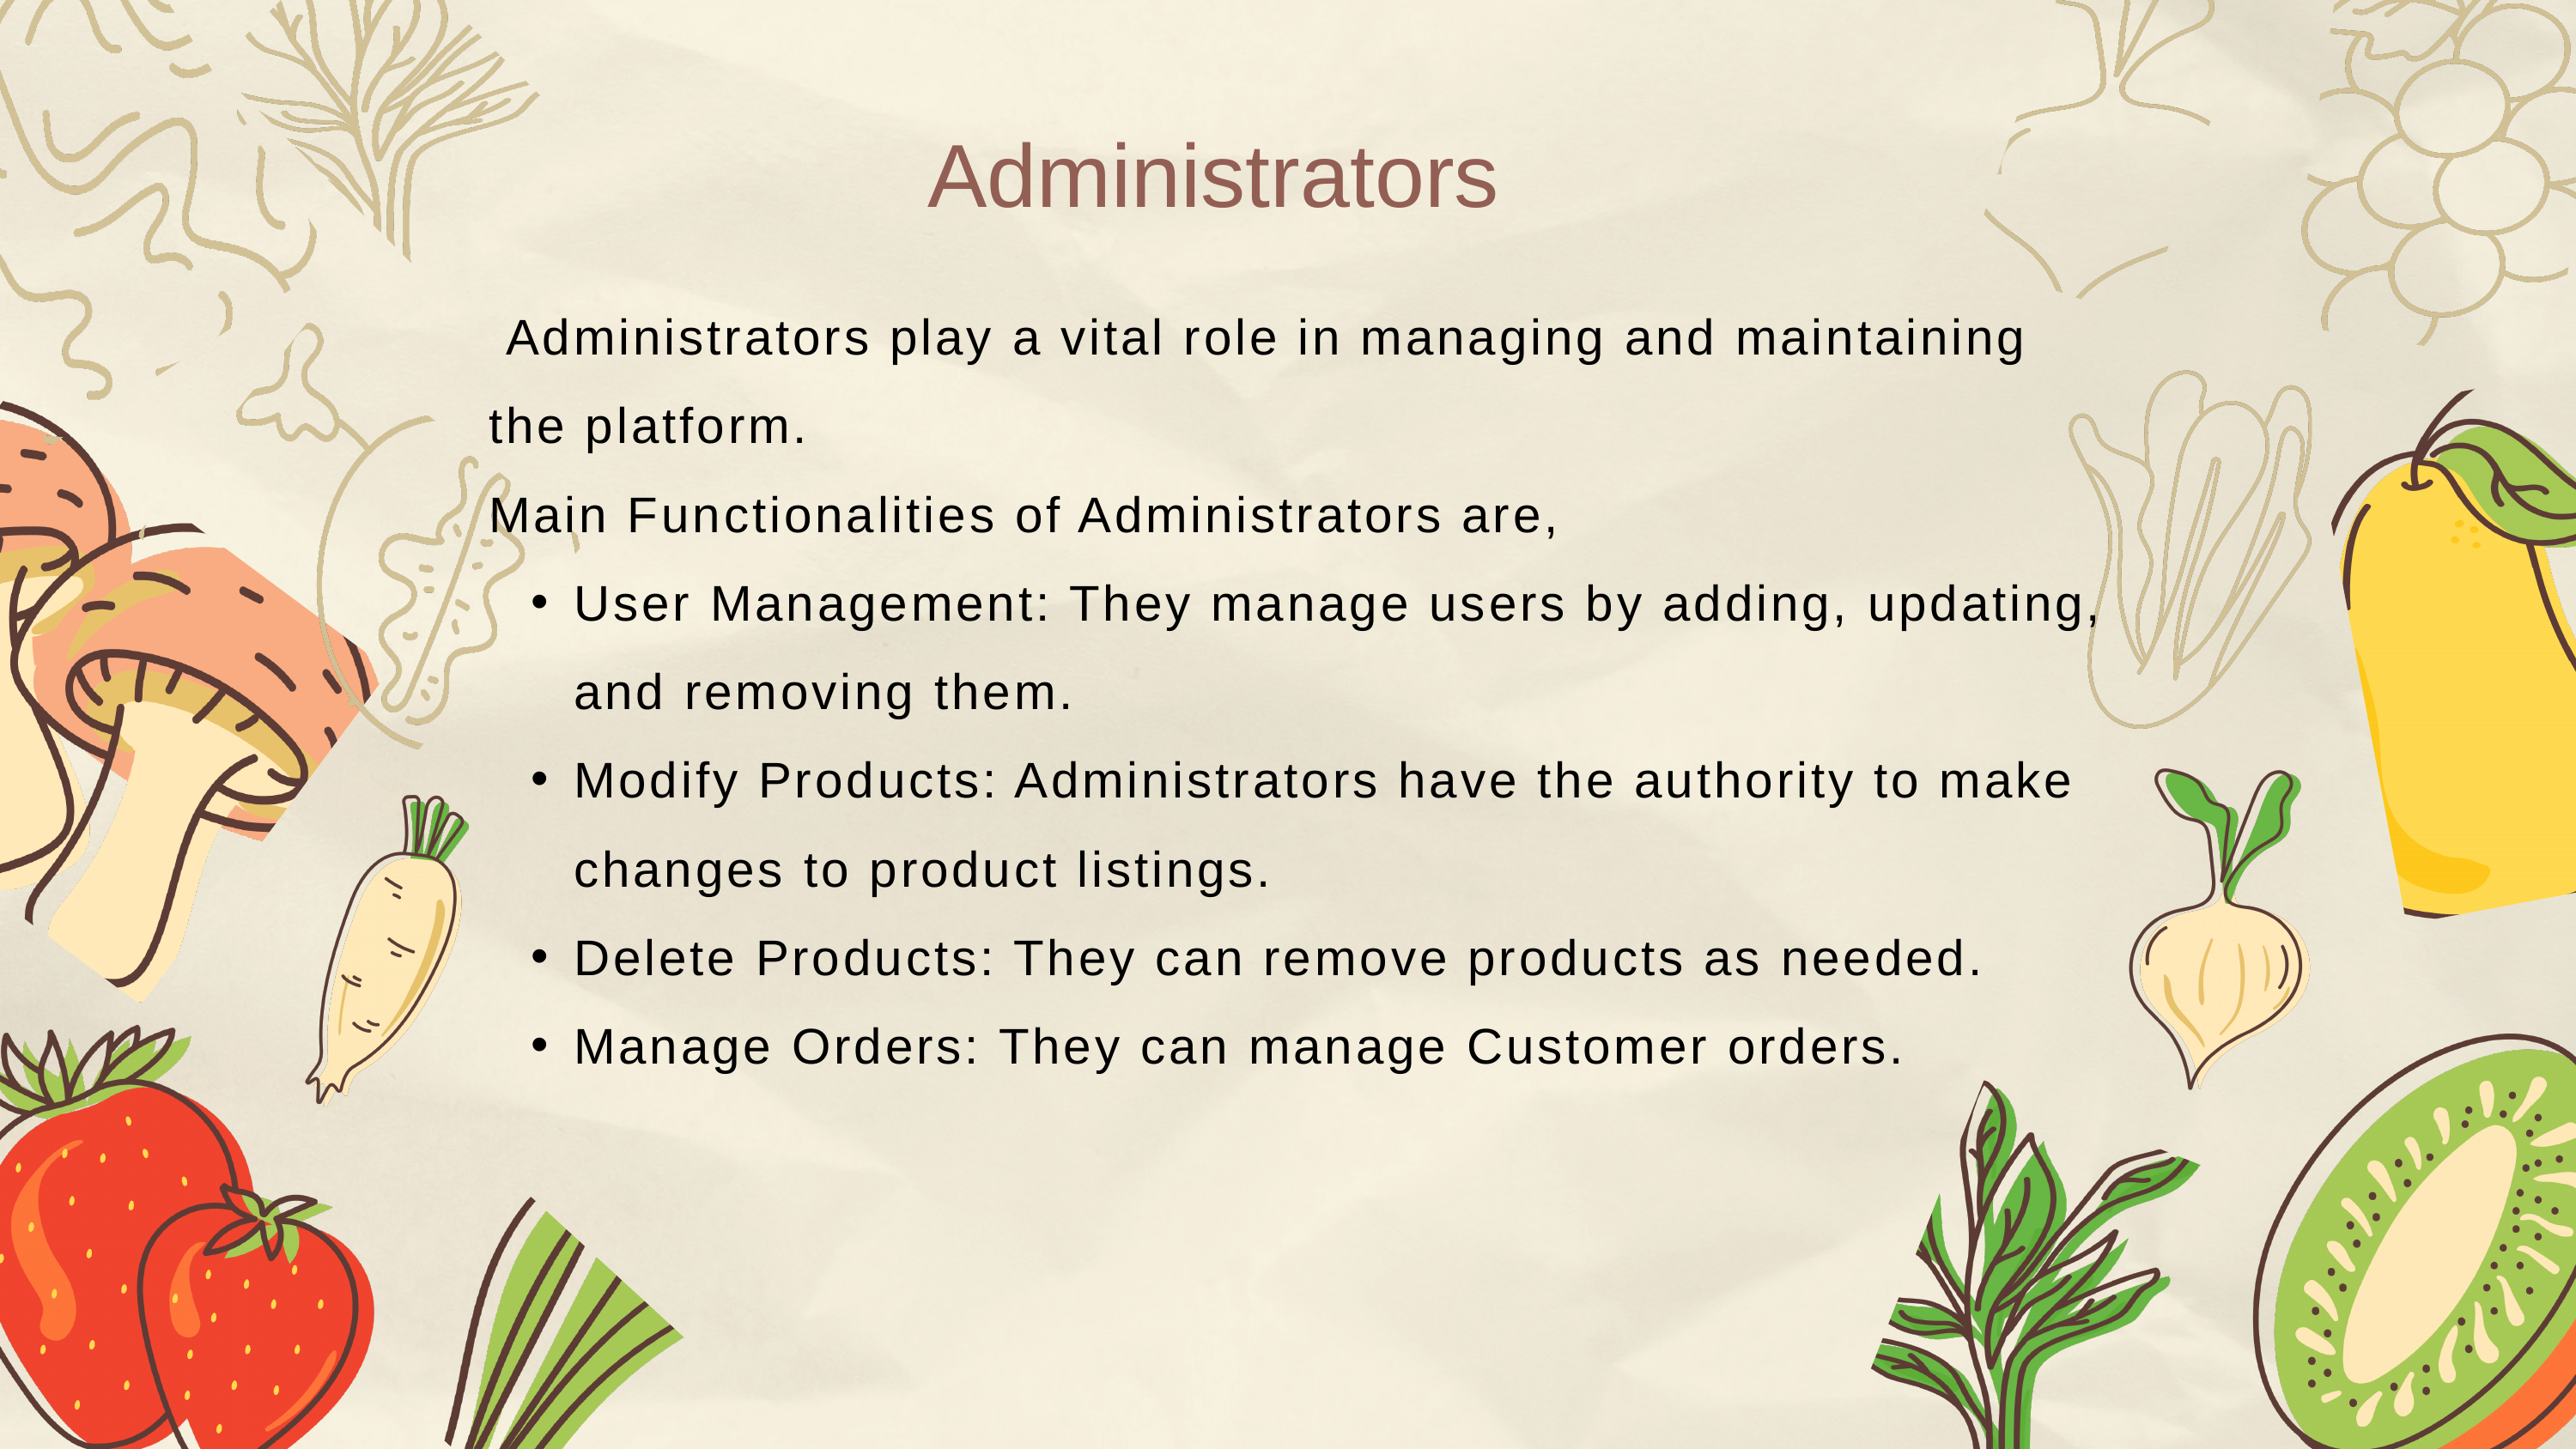

Administrators
 Administrators play a vital role in managing and maintaining the platform.
Main Functionalities of Administrators are,
User Management: They manage users by adding, updating, and removing them.
Modify Products: Administrators have the authority to make changes to product listings.
Delete Products: They can remove products as needed.
Manage Orders: They can manage Customer orders.